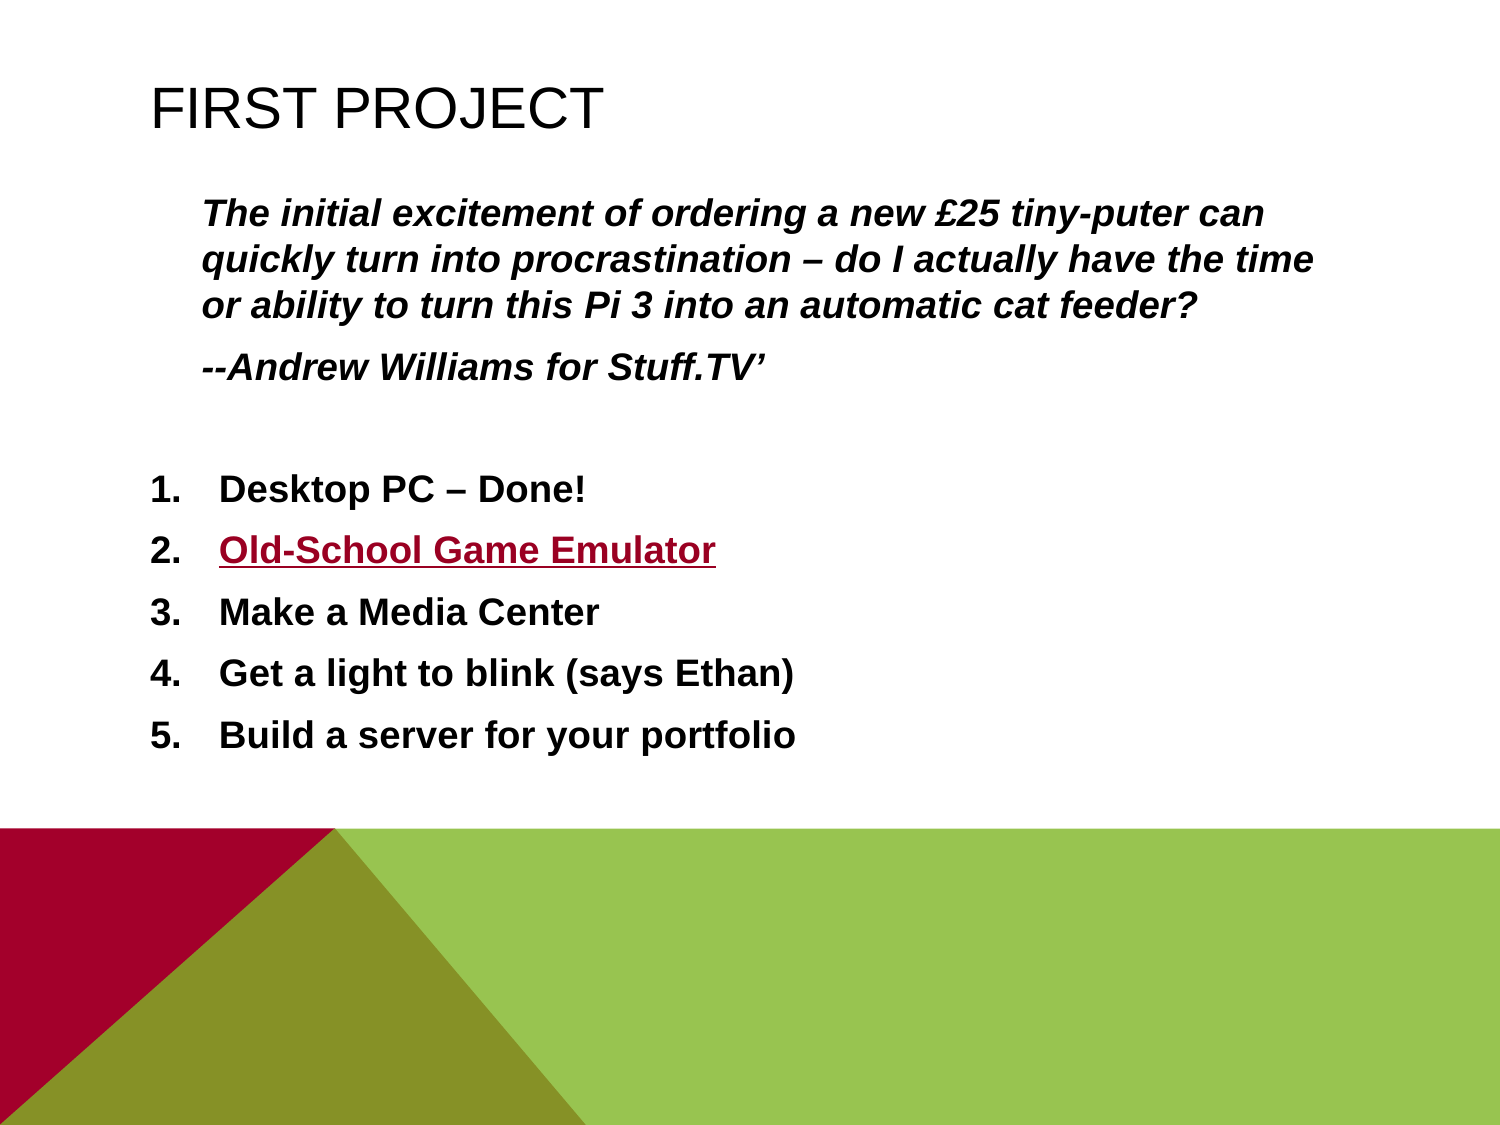

# First Project
	The initial excitement of ordering a new £25 tiny-puter can quickly turn into procrastination – do I actually have the time or ability to turn this Pi 3 into an automatic cat feeder?
	--Andrew Williams for Stuff.TV’

Desktop PC – Done!
Old-School Game Emulator
Make a Media Center
Get a light to blink (says Ethan)
Build a server for your portfolio